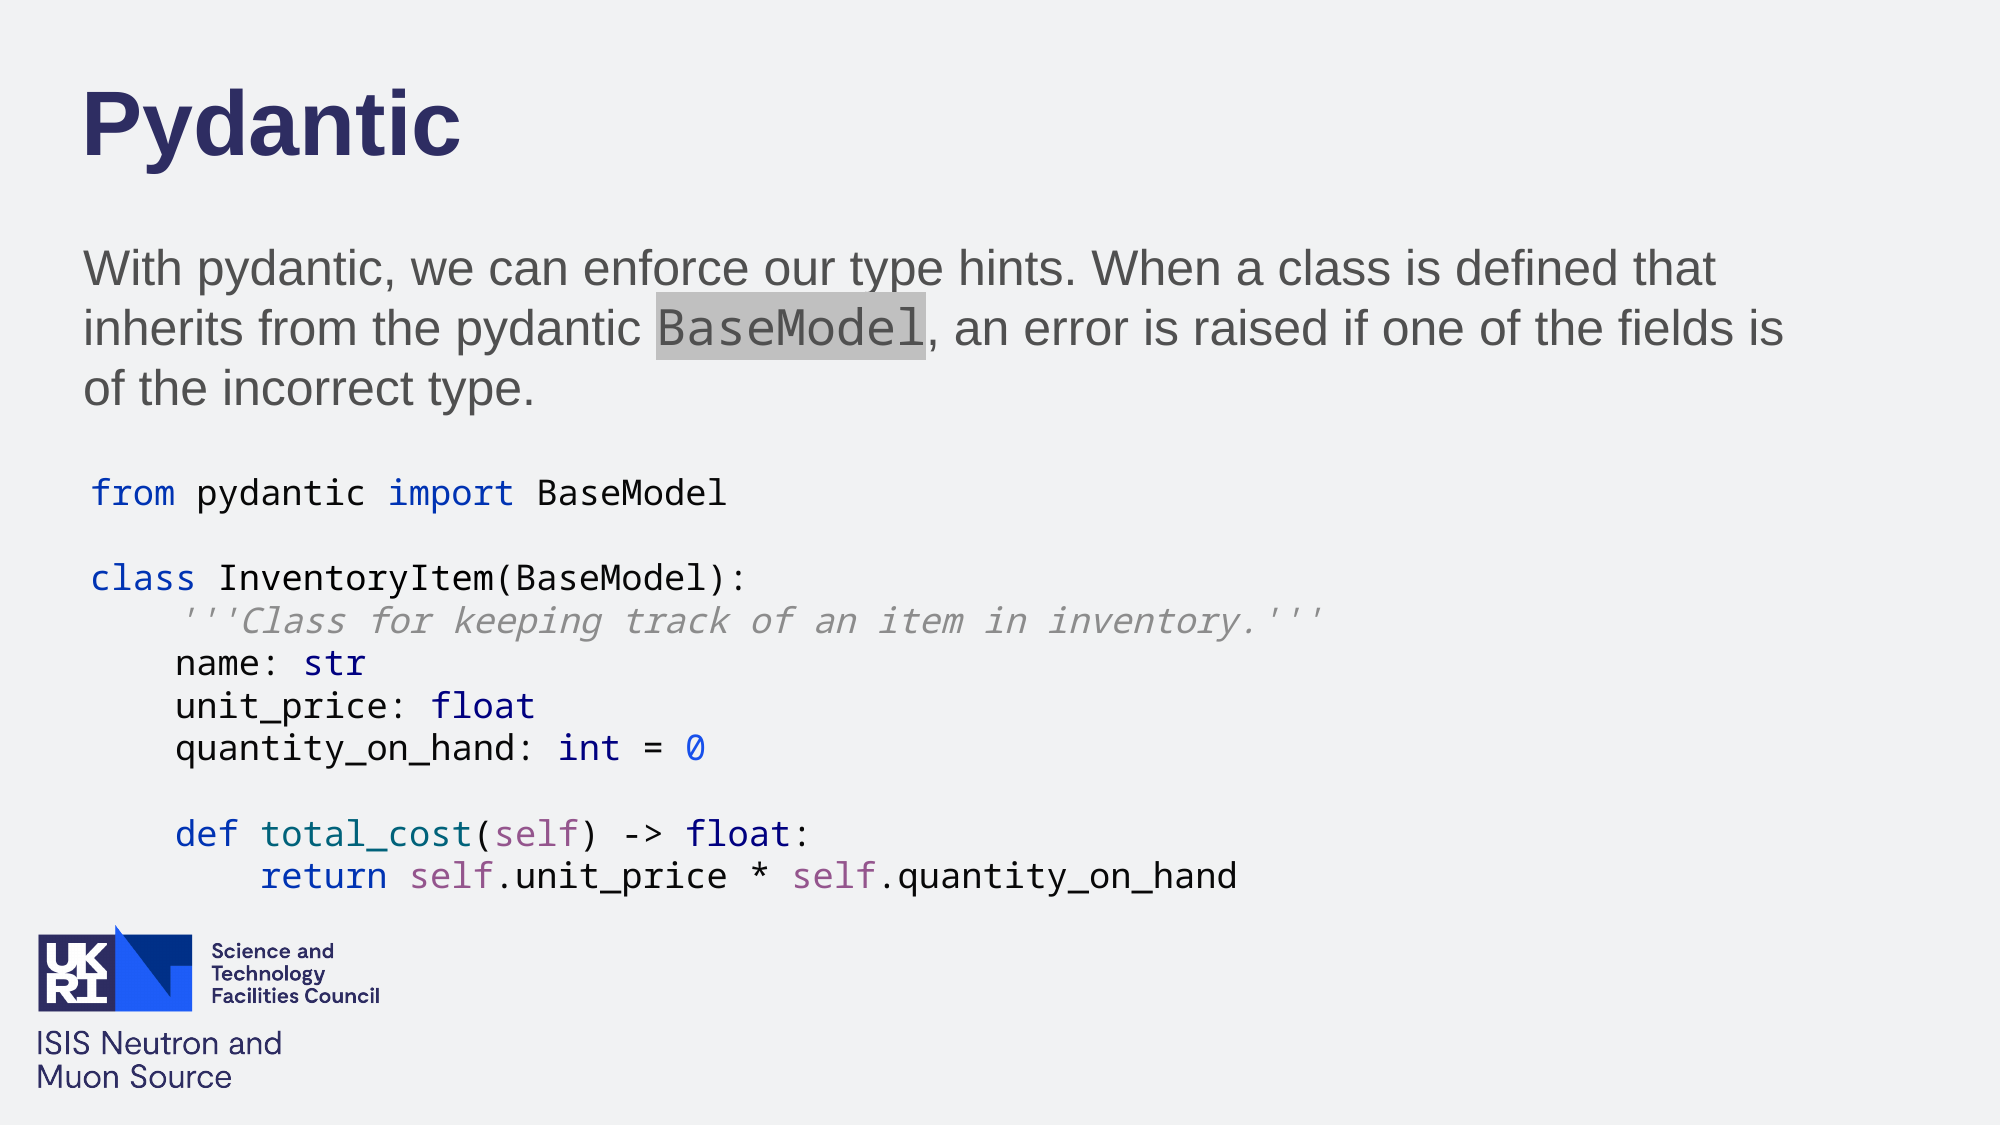

Pydantic
With pydantic, we can enforce our type hints. When a class is defined that inherits from the pydantic BaseModel, an error is raised if one of the fields is of the incorrect type.
from pydantic import BaseModel
class InventoryItem(BaseModel):
    '''Class for keeping track of an item in inventory.'''
    name: str
    unit_price: float
    quantity_on_hand: int = 0
    def total_cost(self) -> float:
        return self.unit_price * self.quantity_on_hand